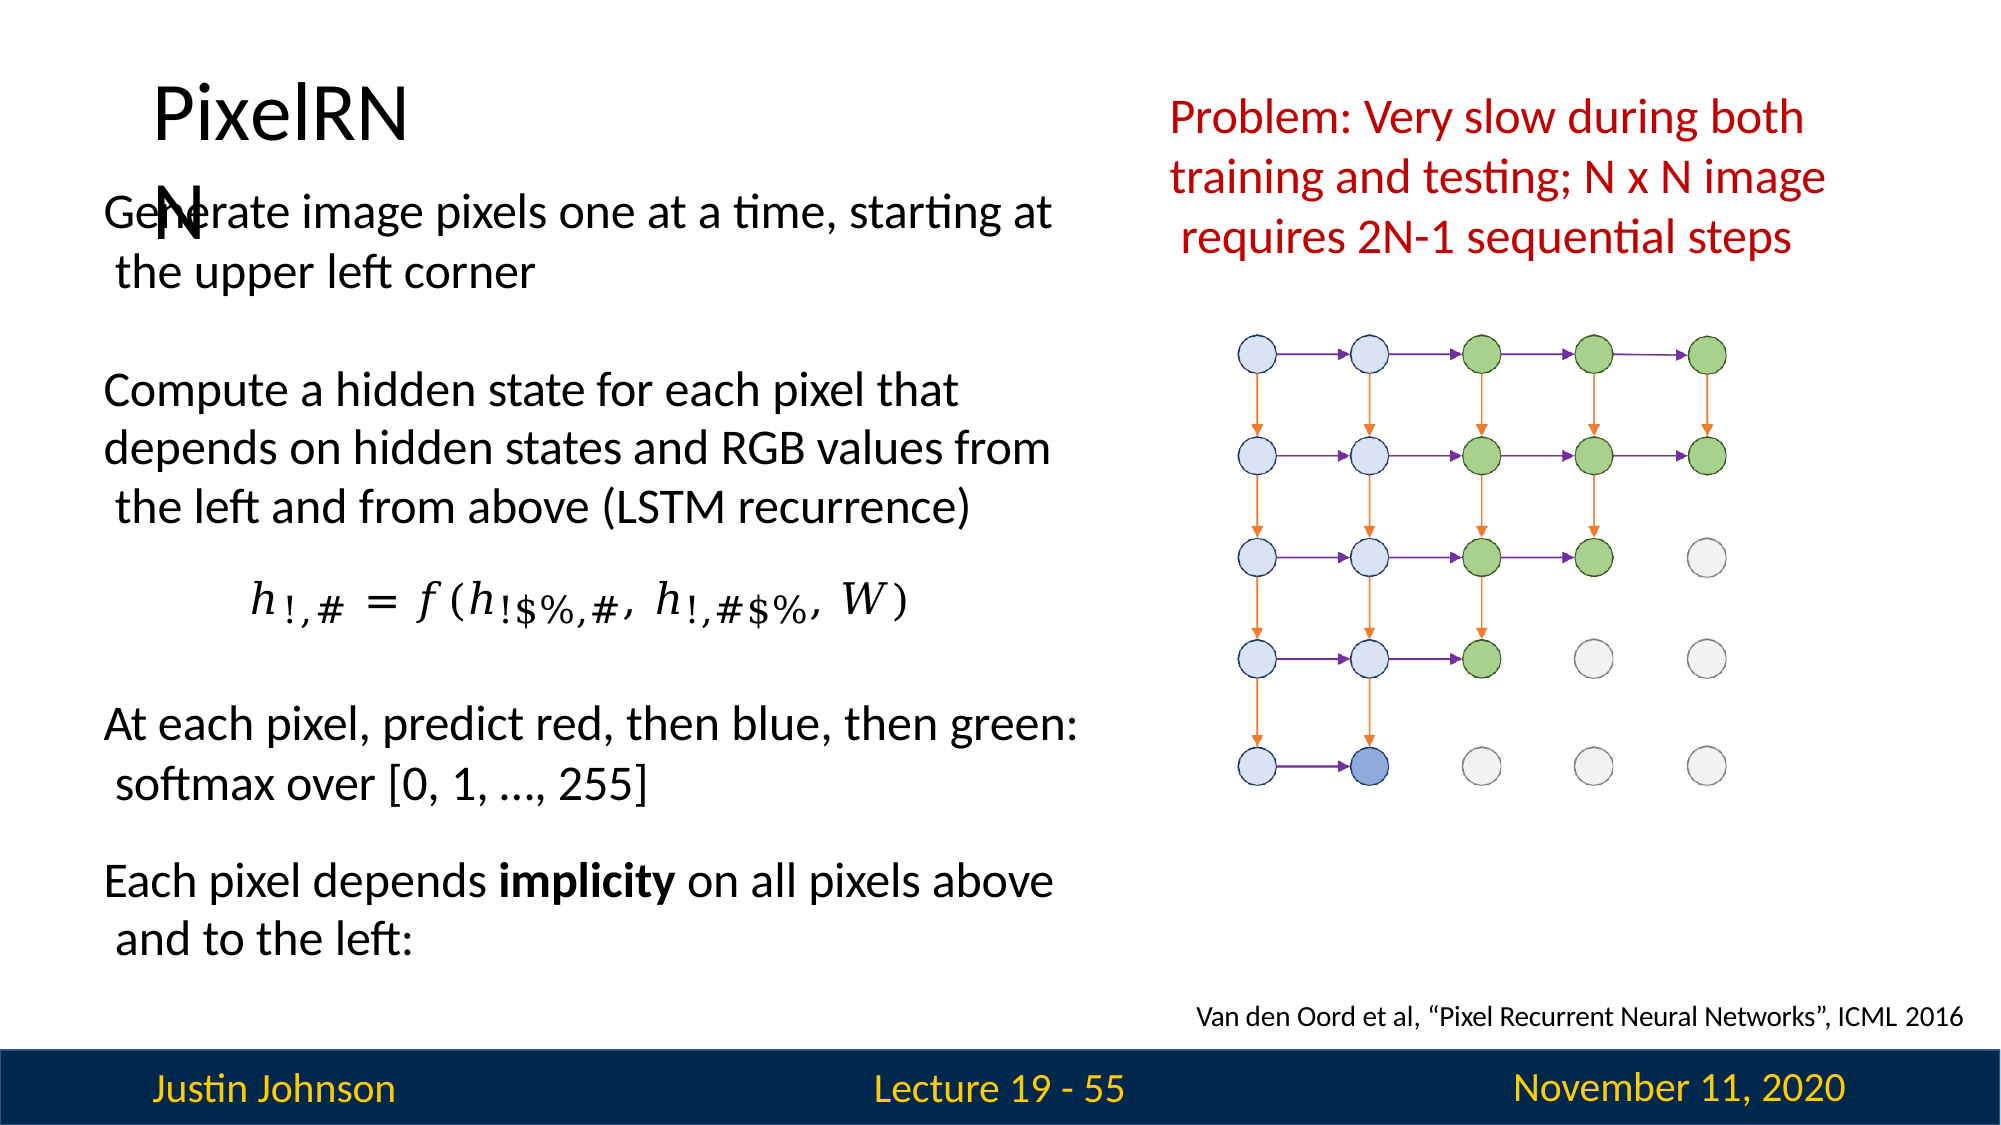

# PixelRNN
Problem: Very slow during both  training and testing; N x N image  requires 2N-1 sequential steps
Generate image pixels one at a time, starting at  the upper left corner

Compute a hidden state for each pixel that  depends on hidden states and RGB values from  the left and from above (LSTM recurrence)
ℎ!,# = 𝑓(ℎ!$%,#, ℎ!,#$%, 𝑊)
At each pixel, predict red, then blue, then green:  softmax over [0, 1, …, 255]

Each pixel depends implicity on all pixels above  and to the left:
Van den Oord et al, “Pixel Recurrent Neural Networks”, ICML 2016
November 11, 2020
Justin Johnson
Lecture 19 - 55